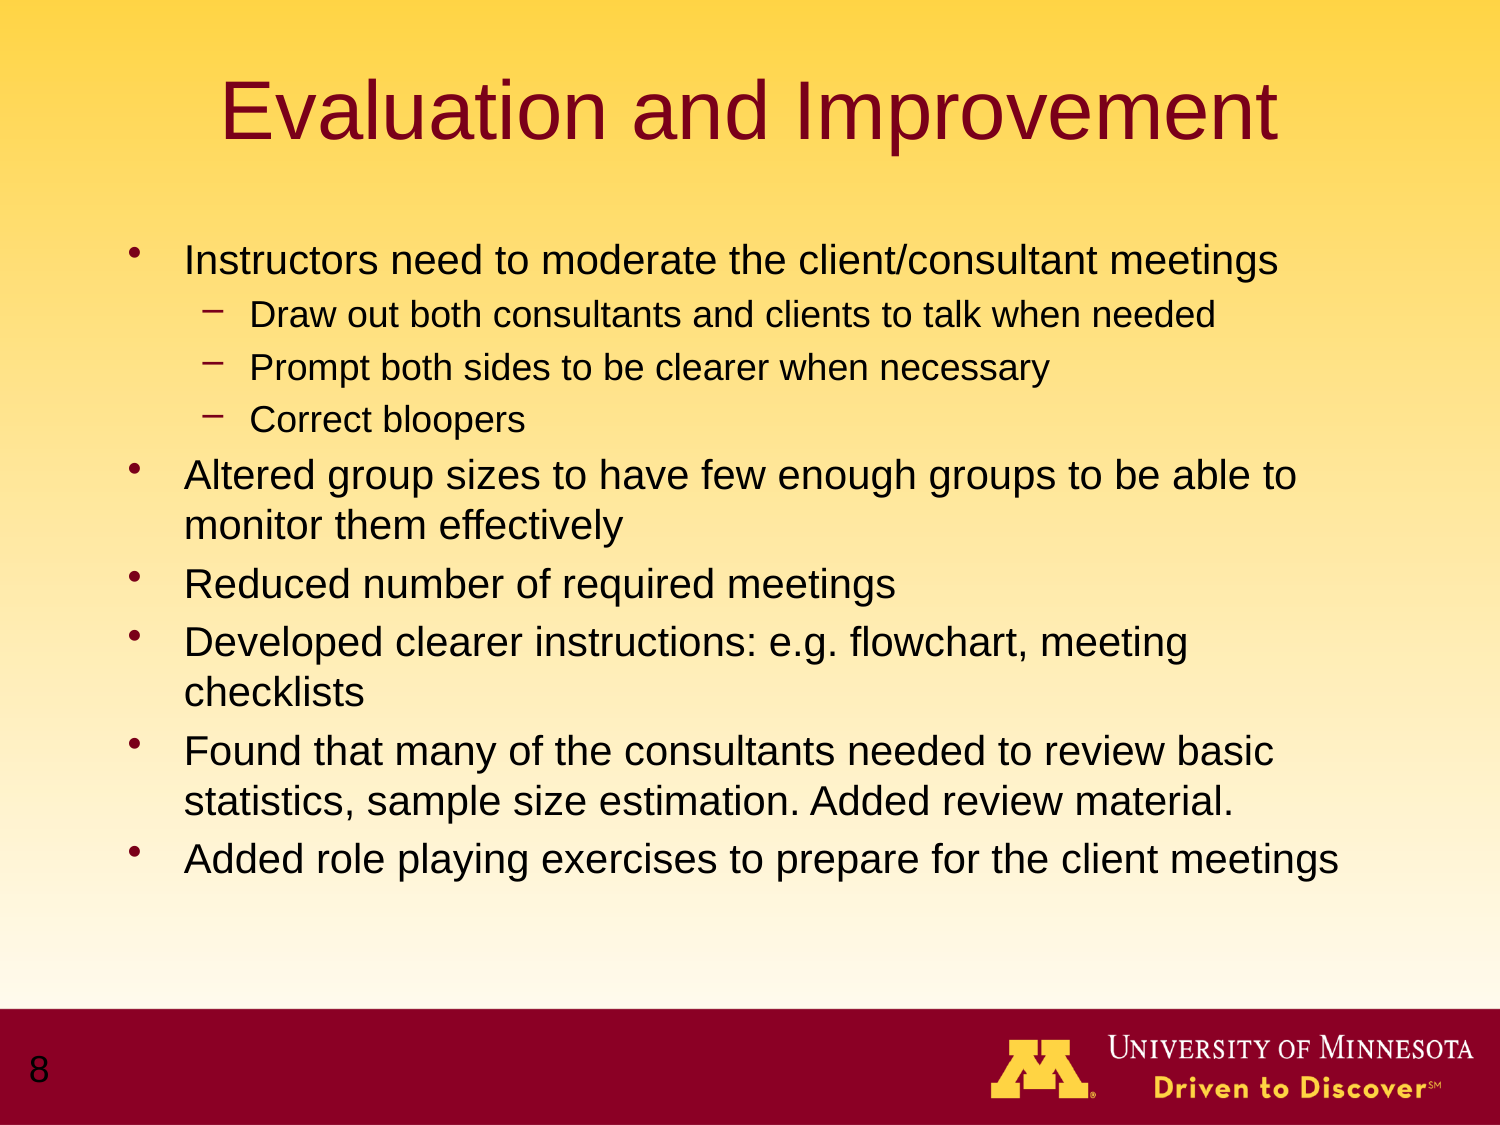

# Evaluation and Improvement
Instructors need to moderate the client/consultant meetings
Draw out both consultants and clients to talk when needed
Prompt both sides to be clearer when necessary
Correct bloopers
Altered group sizes to have few enough groups to be able to monitor them effectively
Reduced number of required meetings
Developed clearer instructions: e.g. flowchart, meeting checklists
Found that many of the consultants needed to review basic statistics, sample size estimation. Added review material.
Added role playing exercises to prepare for the client meetings